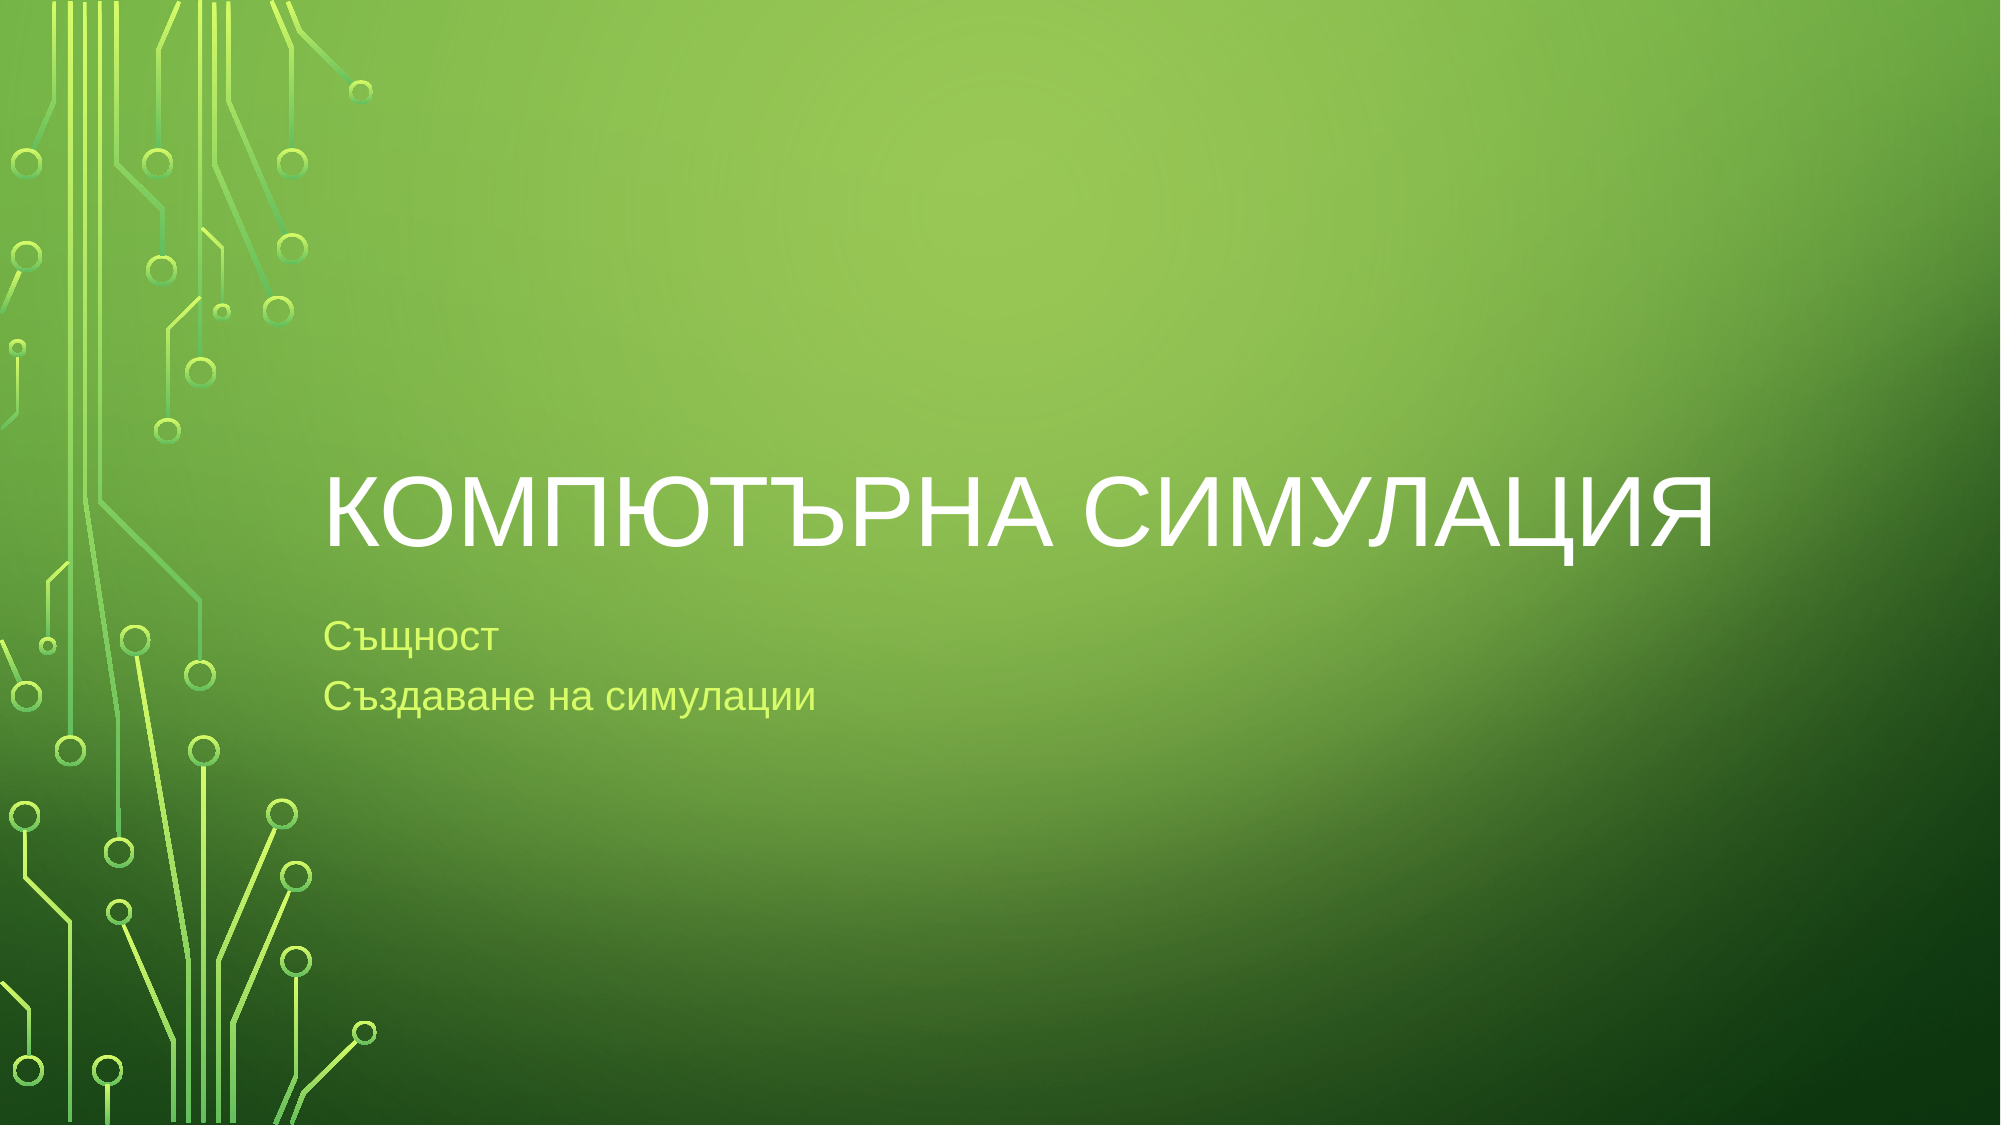

# КОМПЮТЪРНА СИМУЛАЦИЯ
Същност
Създаване на симулации